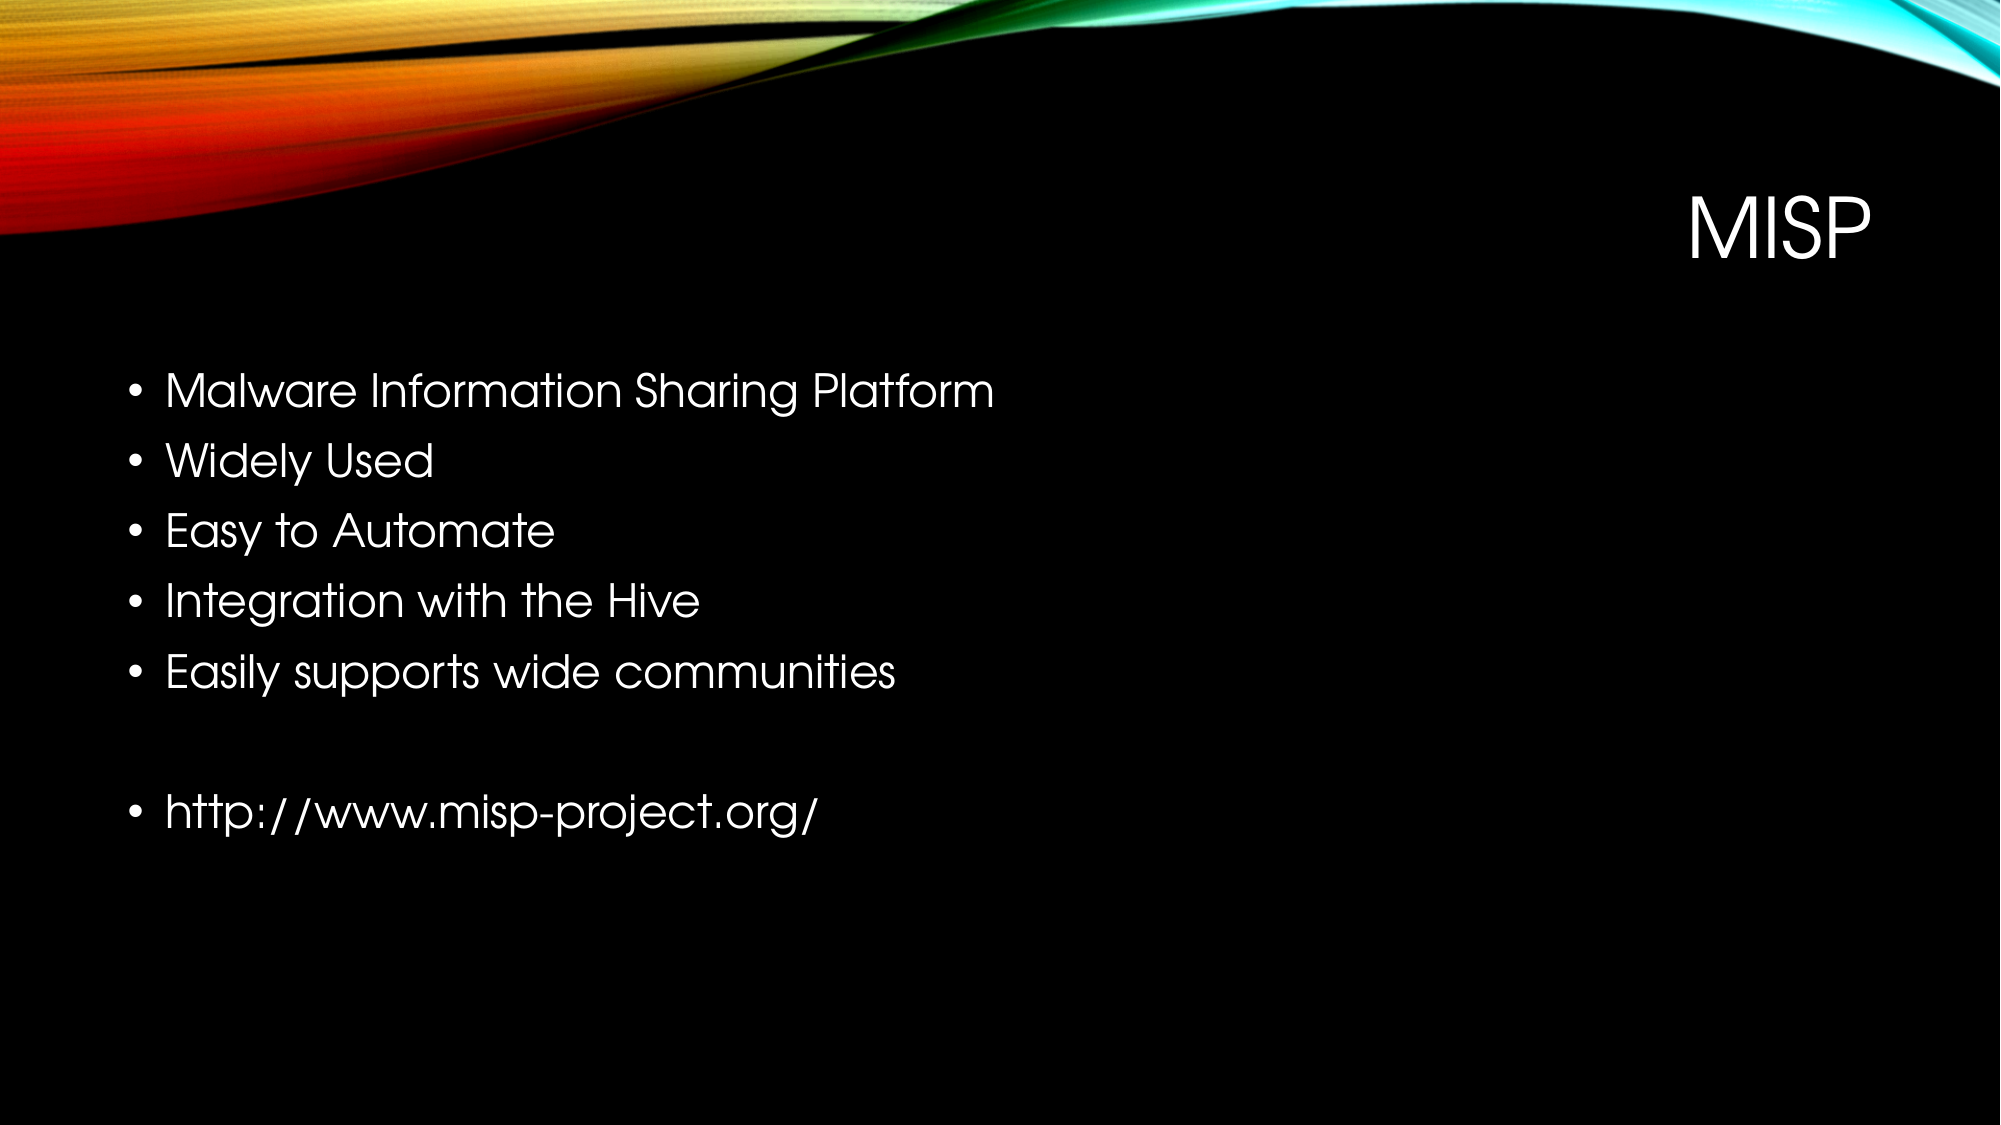

# misp
Malware Information Sharing Platform
Widely Used
Easy to Automate
Integration with the Hive
Easily supports wide communities

http://www.misp-project.org/